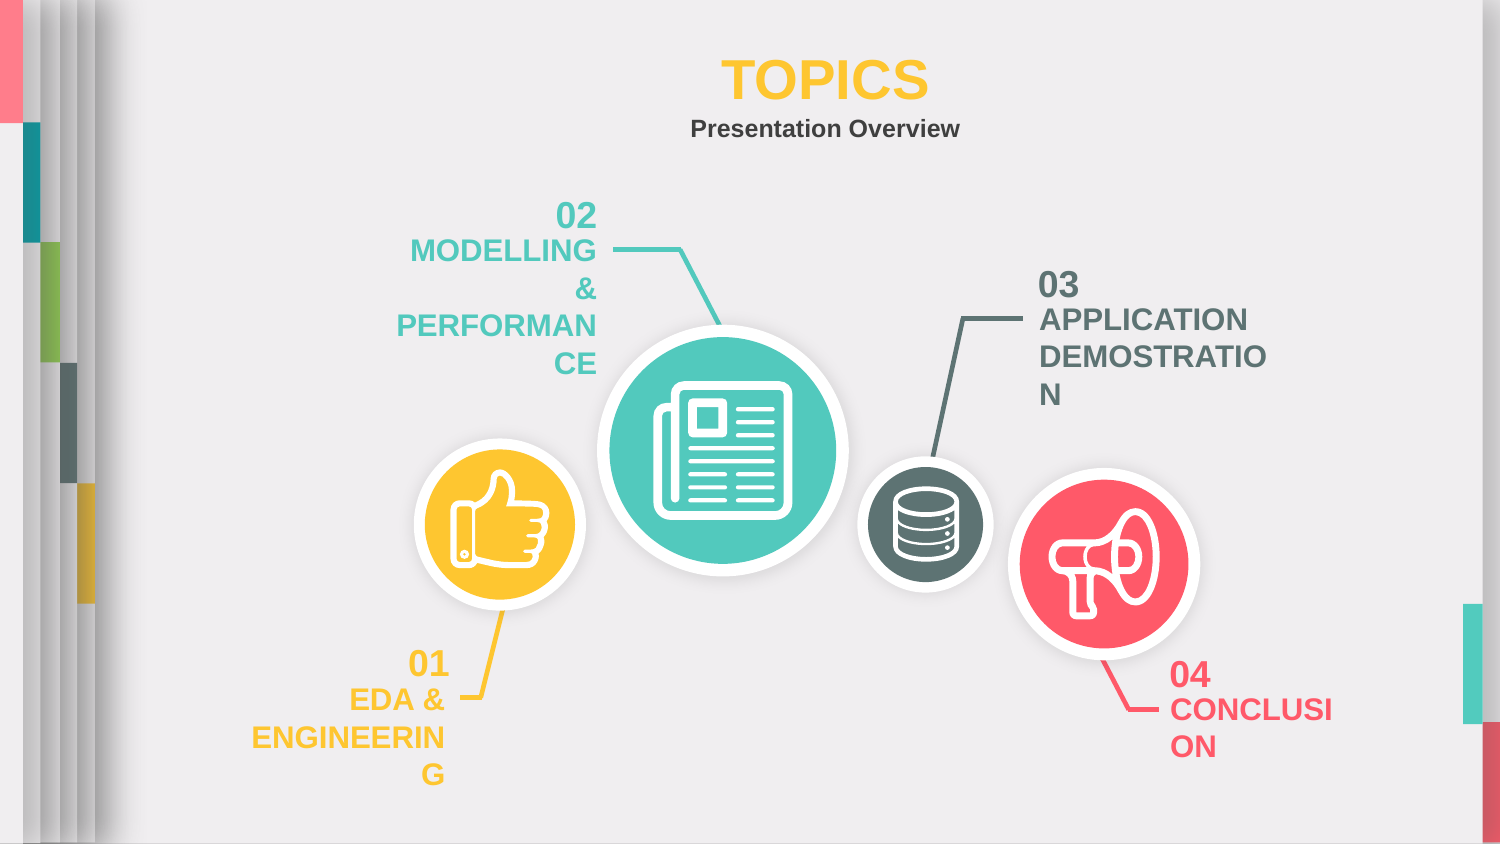

TOPICS
Presentation Overview
02
MODELLING &
PERFORMANCE
03
APPLICATION DEMOSTRATION

01
EDA & ENGINEERING
04
CONCLUSION